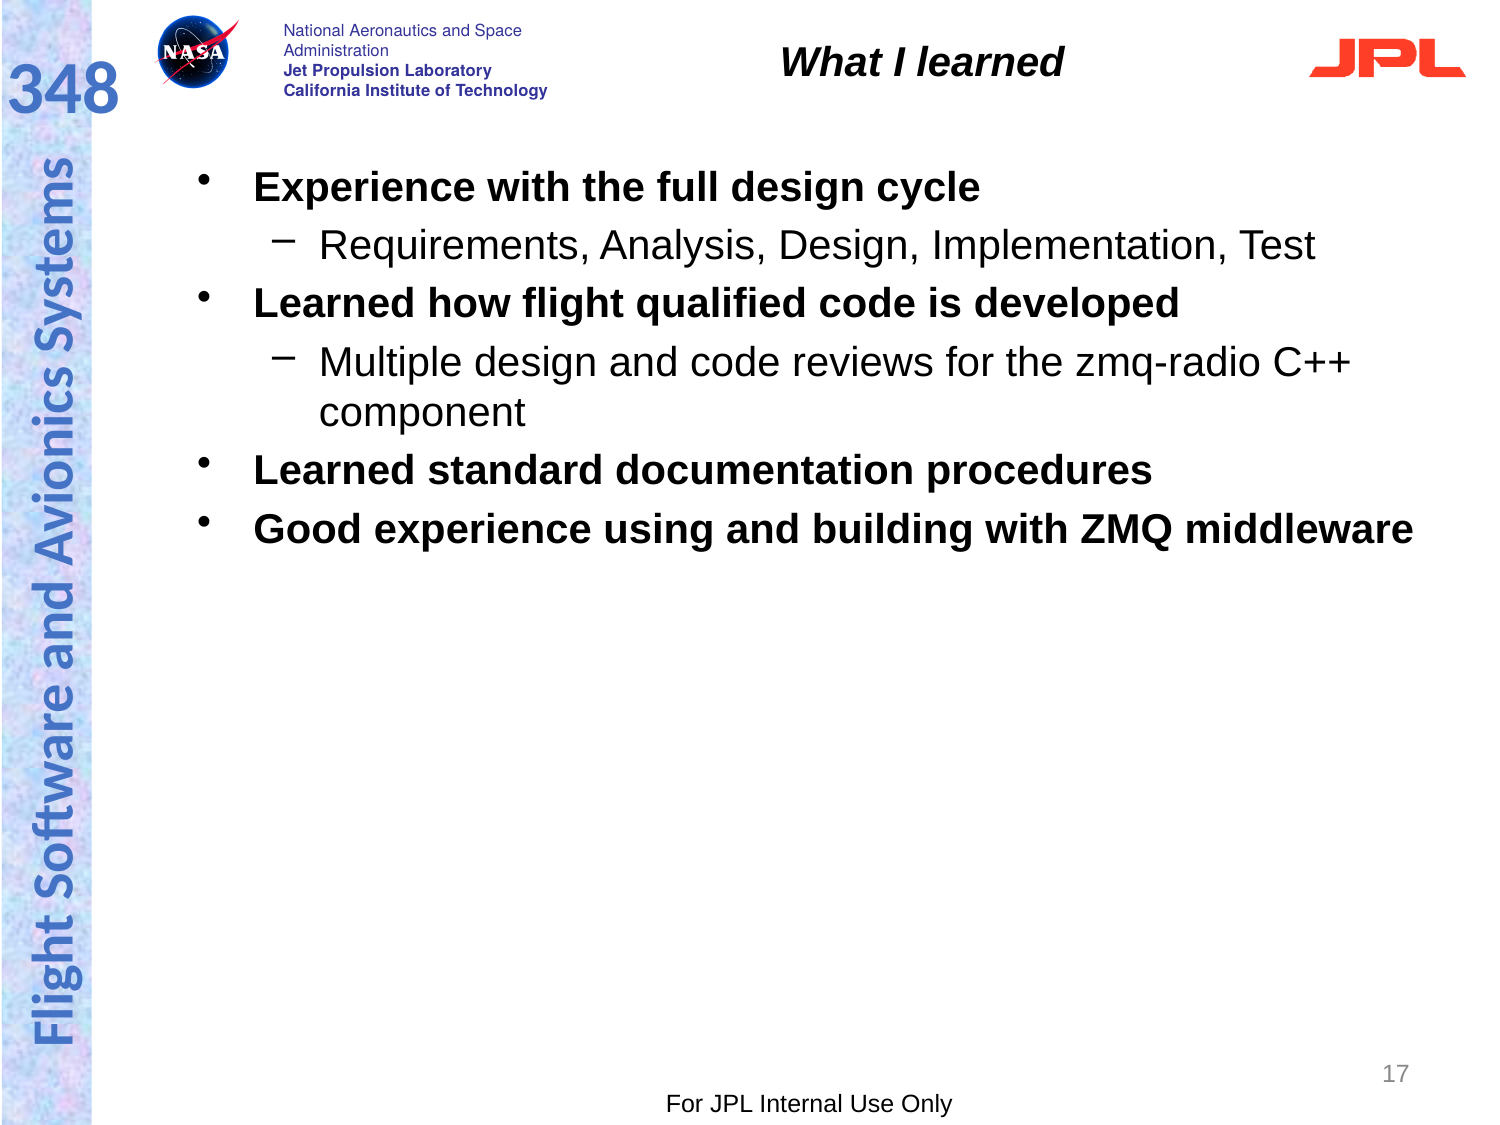

# What I learned
Experience with the full design cycle
Requirements, Analysis, Design, Implementation, Test
Learned how flight qualified code is developed
Multiple design and code reviews for the zmq-radio C++
component
Learned standard documentation procedures
Good experience using and building with ZMQ middleware
17